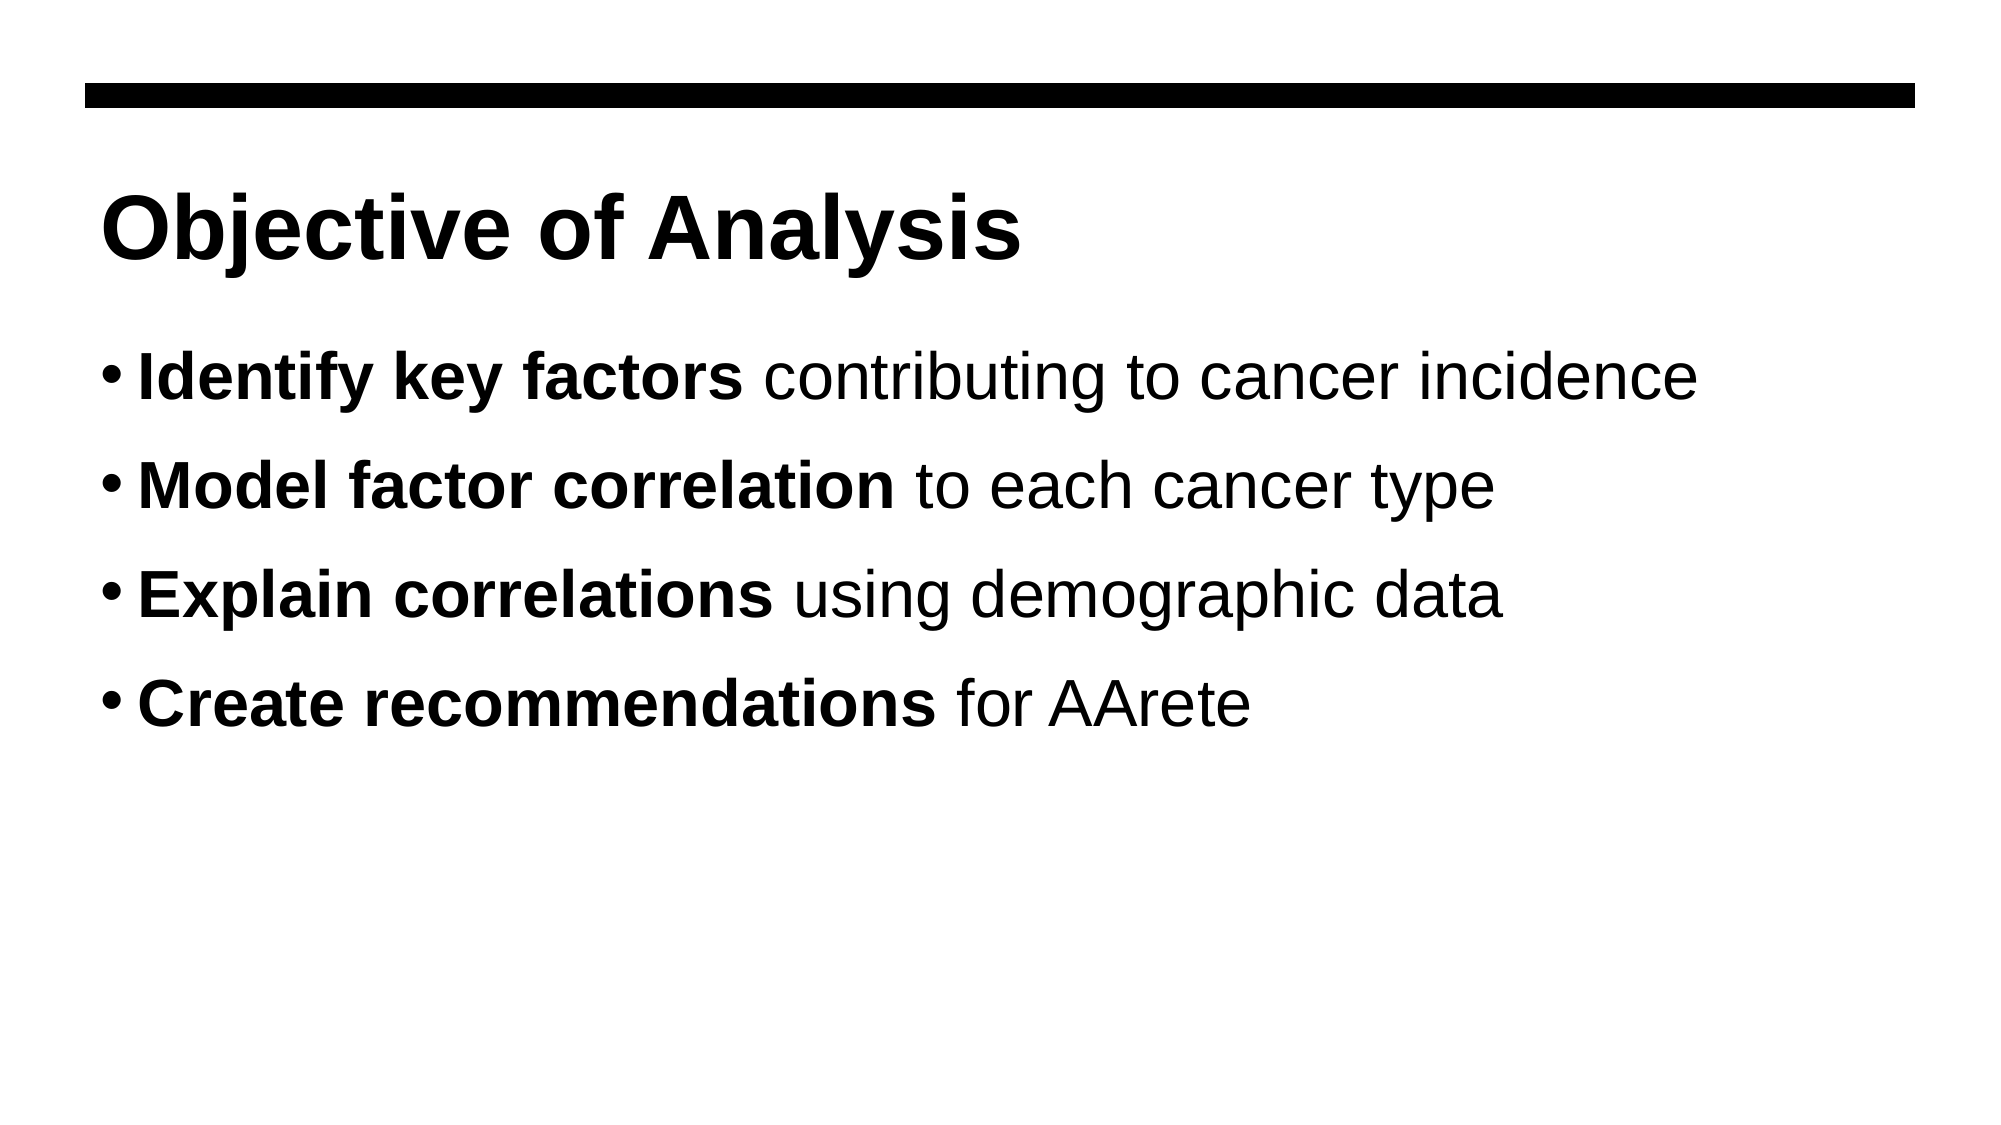

# Objective of Analysis
Identify key factors contributing to cancer incidence
Model factor correlation to each cancer type
Explain correlations using demographic data
Create recommendations for AArete